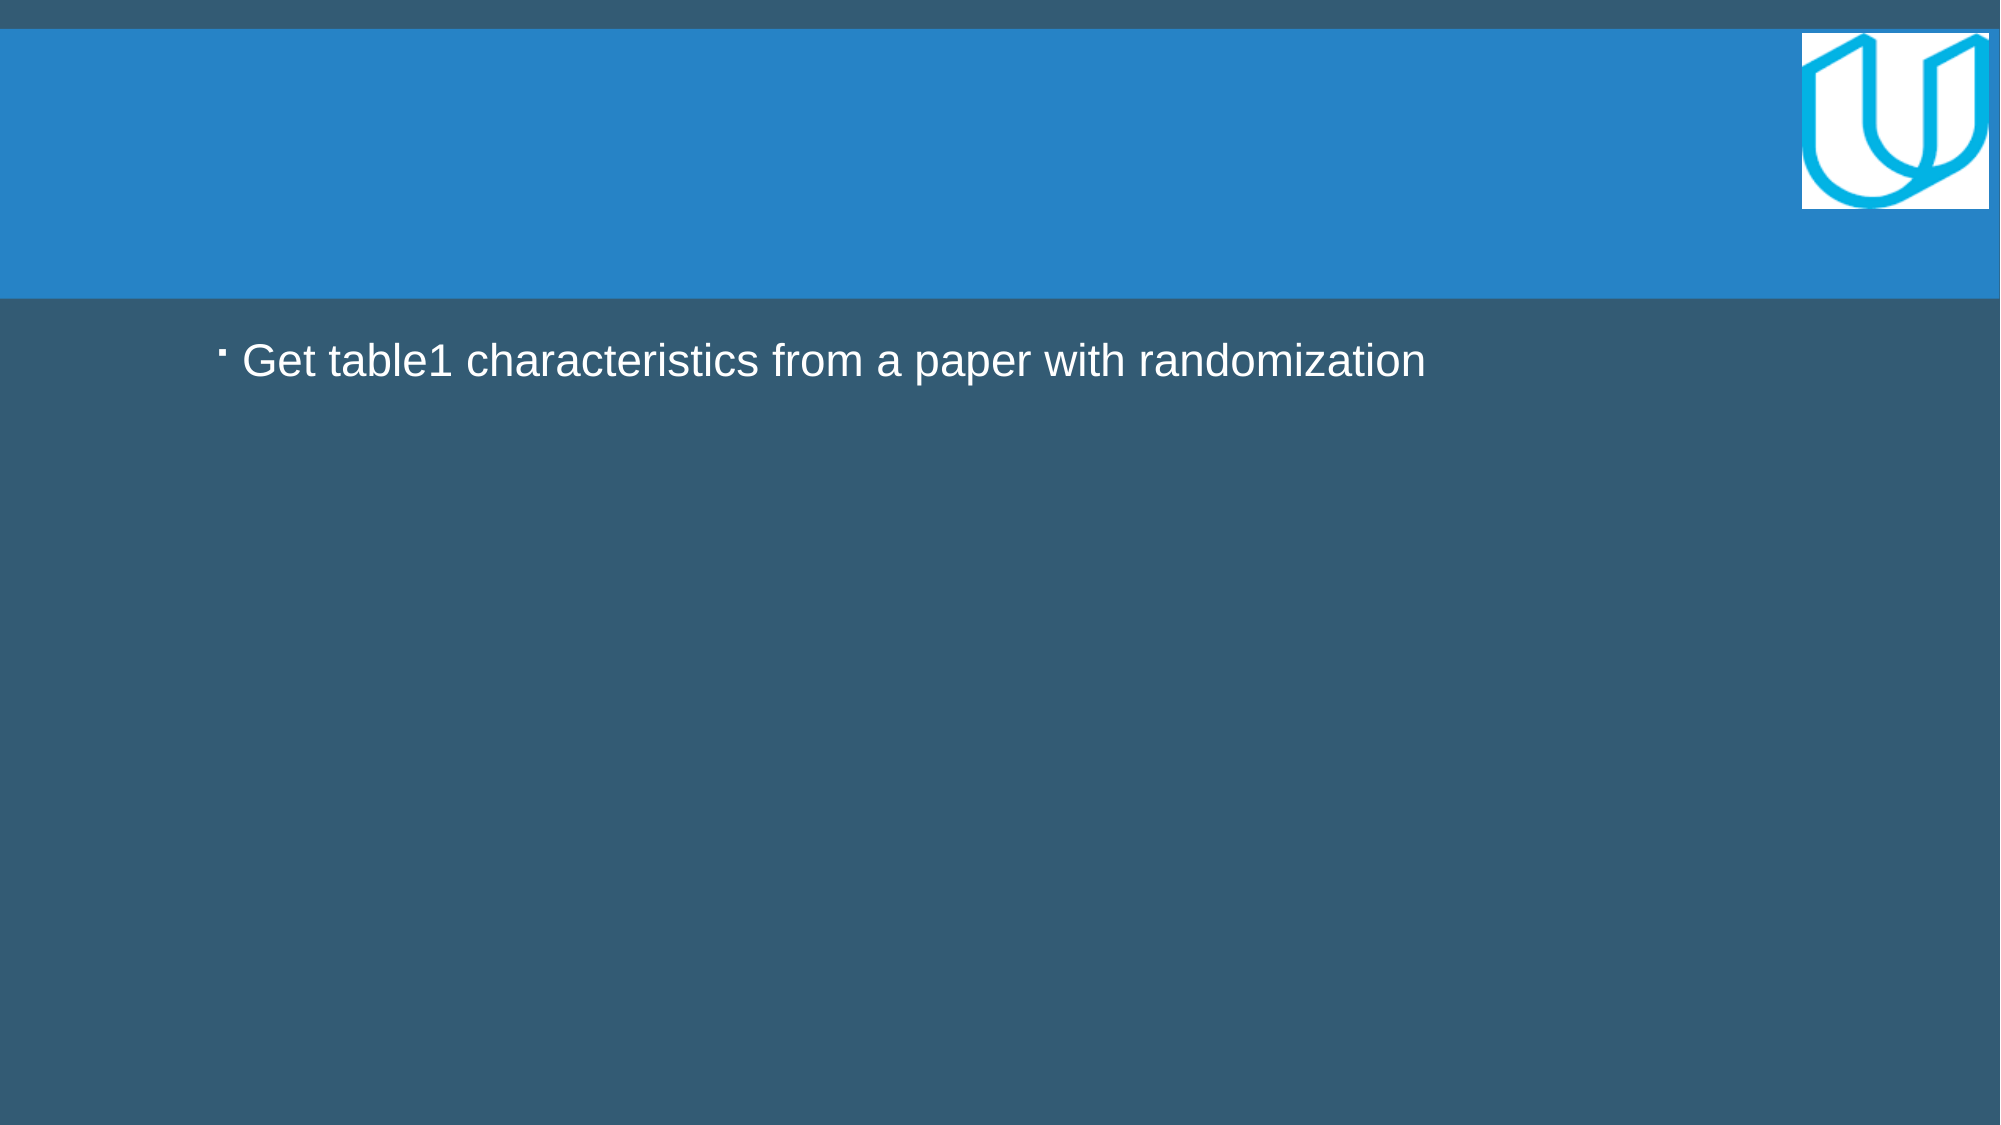

Get table1 characteristics from a paper with randomization